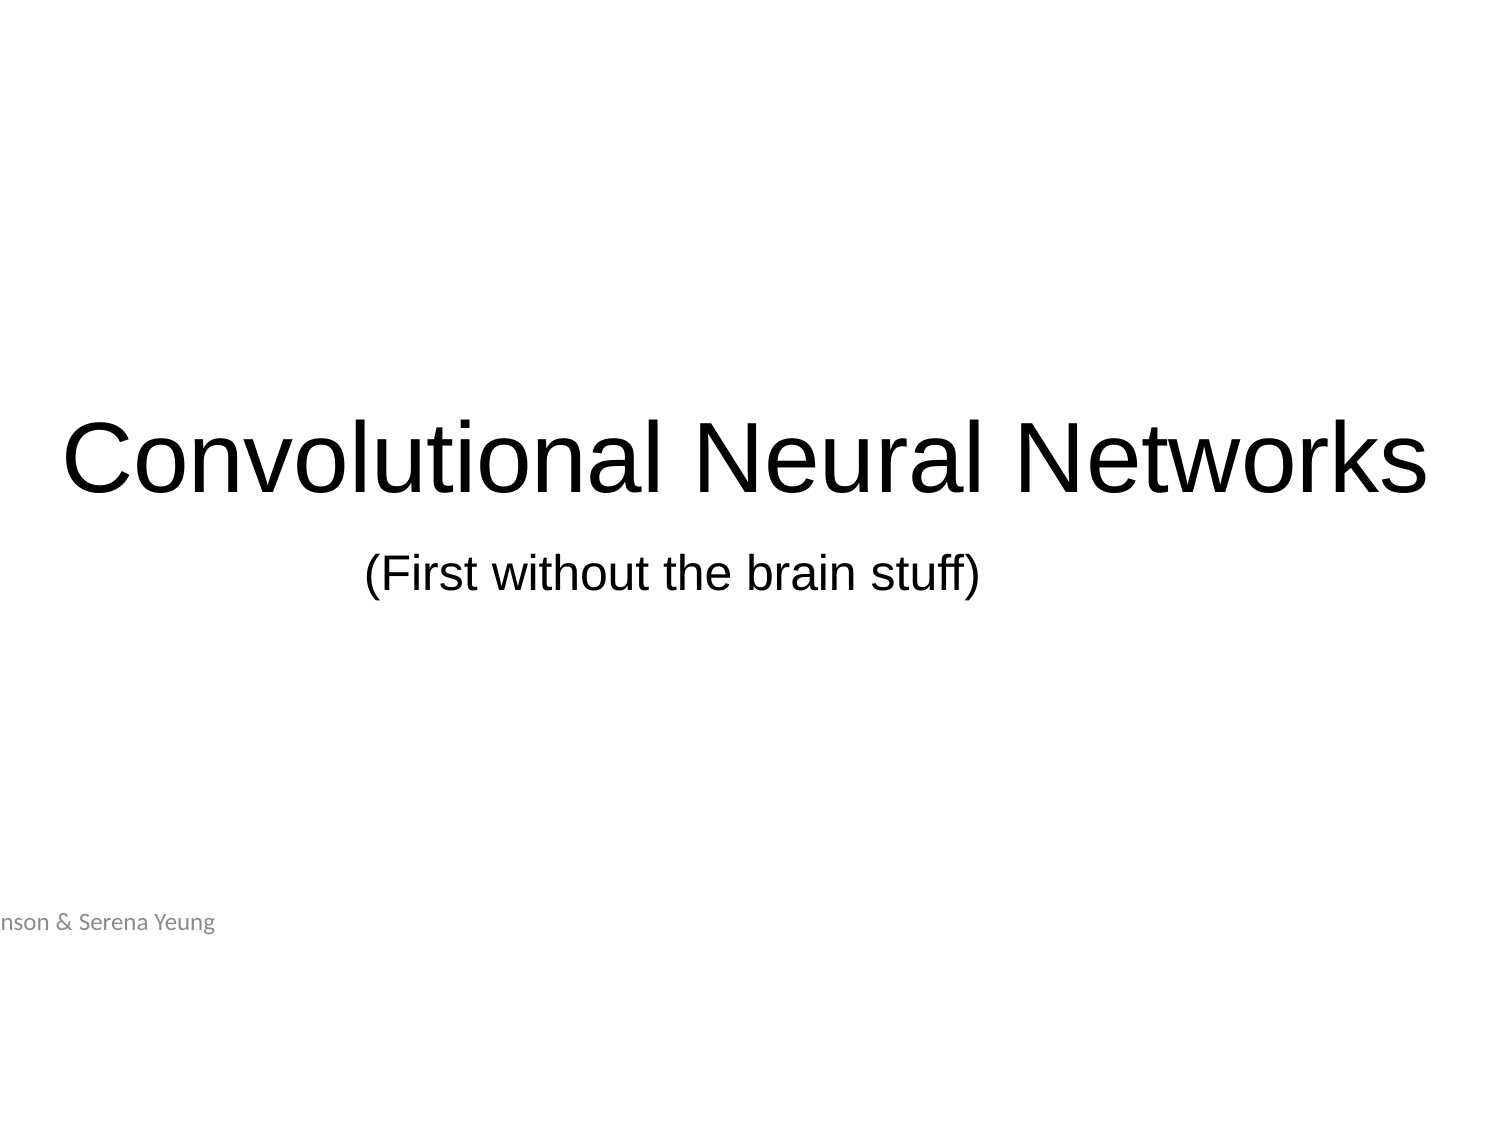

April 17, 2018
Lecture 5 - 77
Fei-Fei Li & Justin Johnson & Serena Yeung
Convolutional Neural Networks
(First without the brain stuff)
Fei-Fei Li & Justin Johnson & Serena Yeung	Lecture 5 -	April 17, 2018